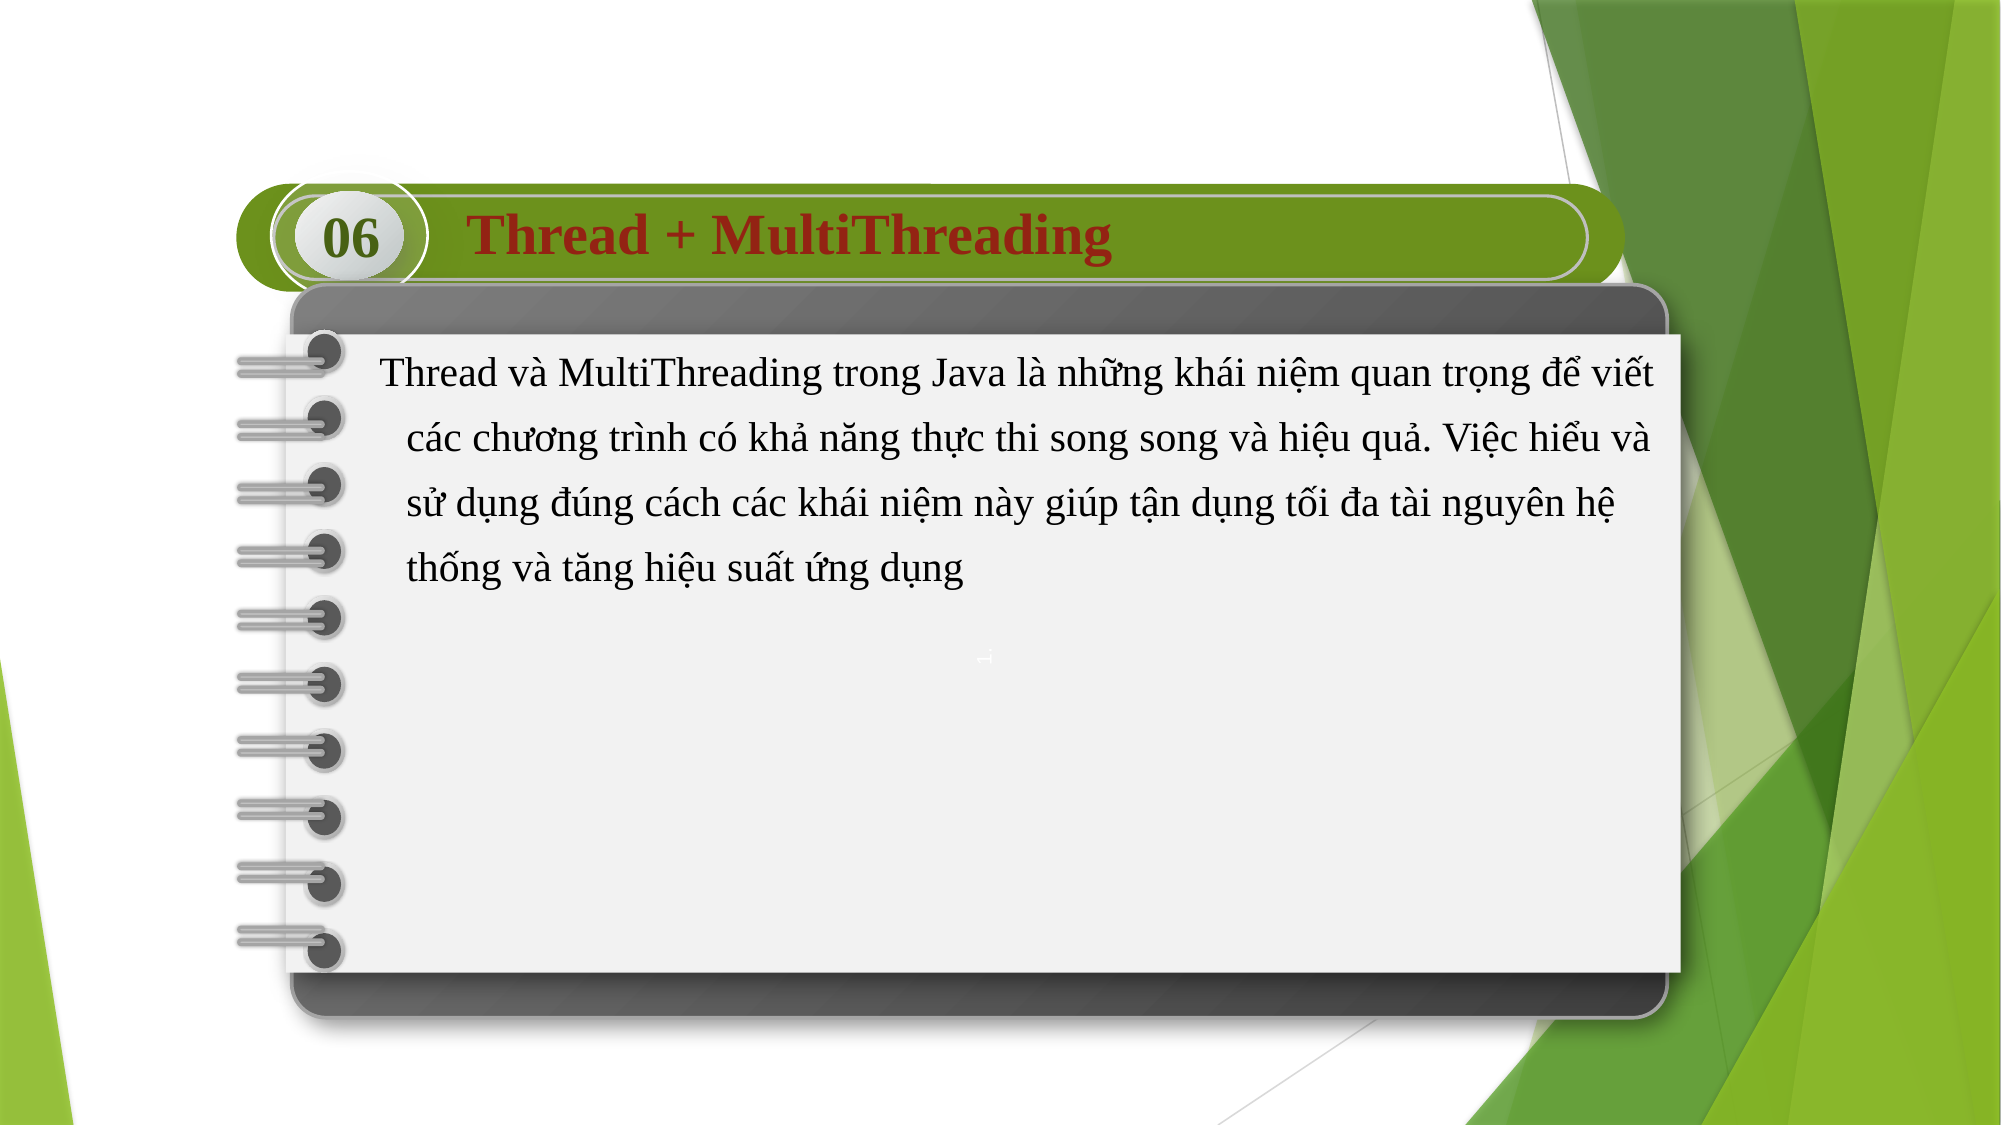

06

Thread + MultiThreading

1.

Thread và MultiThreading trong Java là những khái niệm quan trọng để viết các chương trình có khả năng thực thi song song và hiệu quả. Việc hiểu và sử dụng đúng cách các khái niệm này giúp tận dụng tối đa tài nguyên hệ thống và tăng hiệu suất ứng dụng